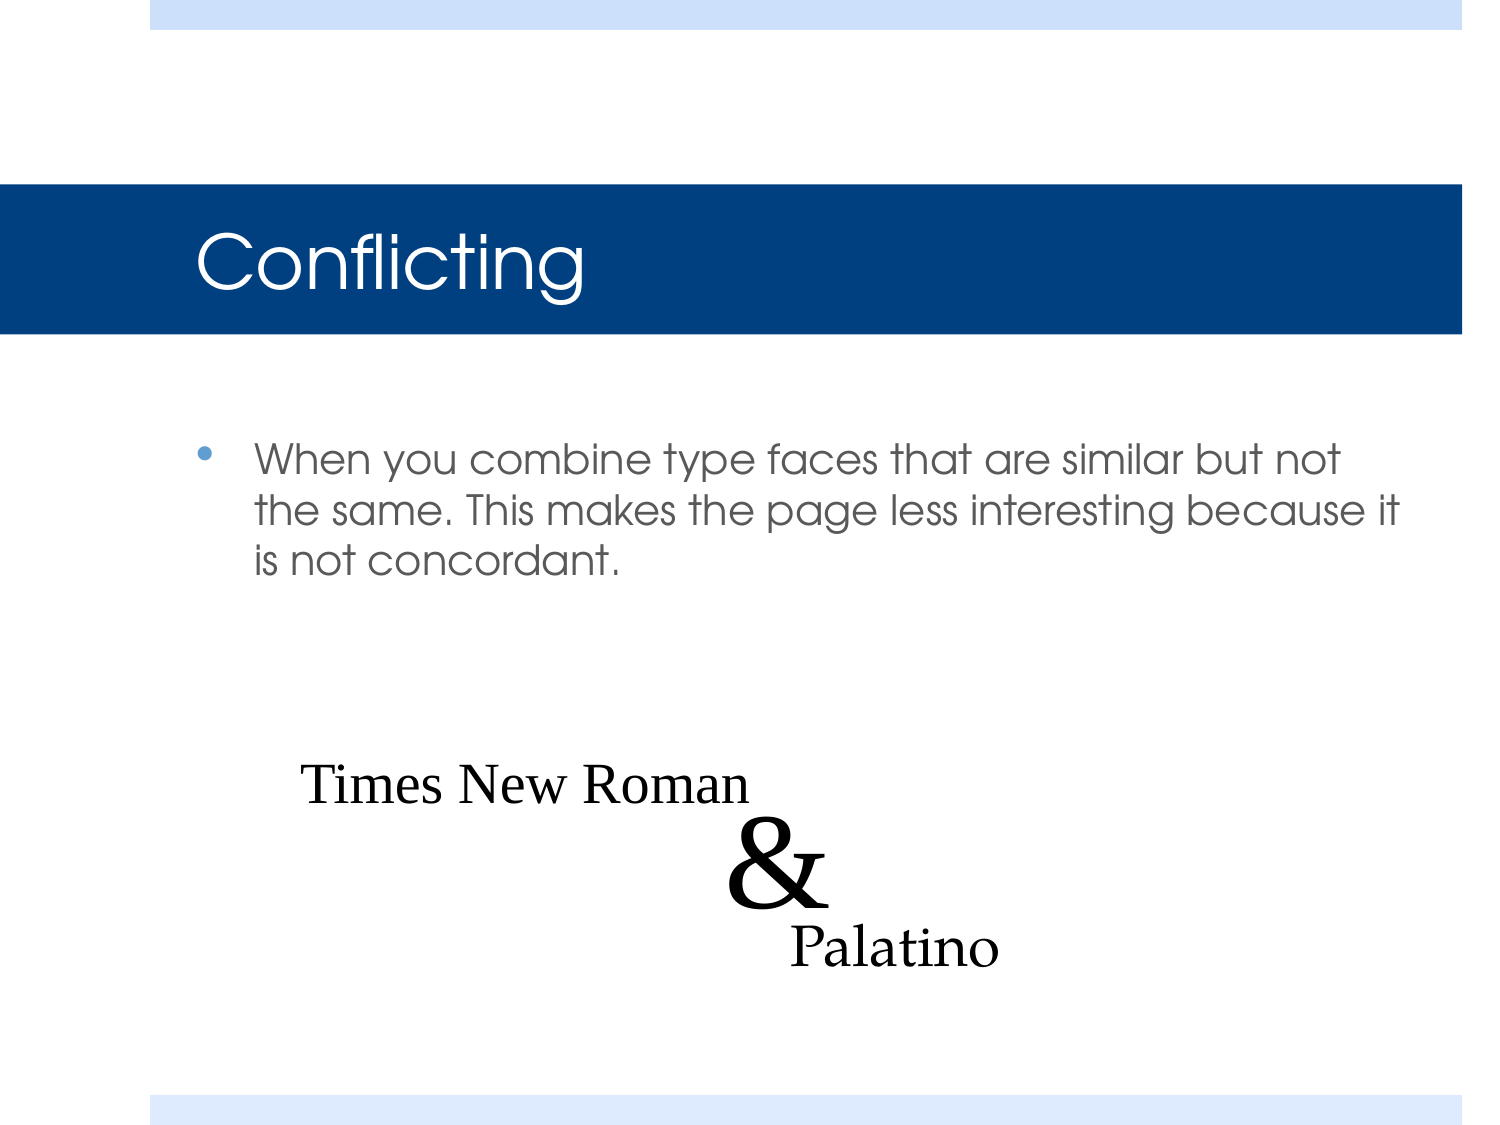

# Conflicting
When you combine type faces that are similar but not the same. This makes the page less interesting because it is not concordant.

Times New Roman
&
Palatino